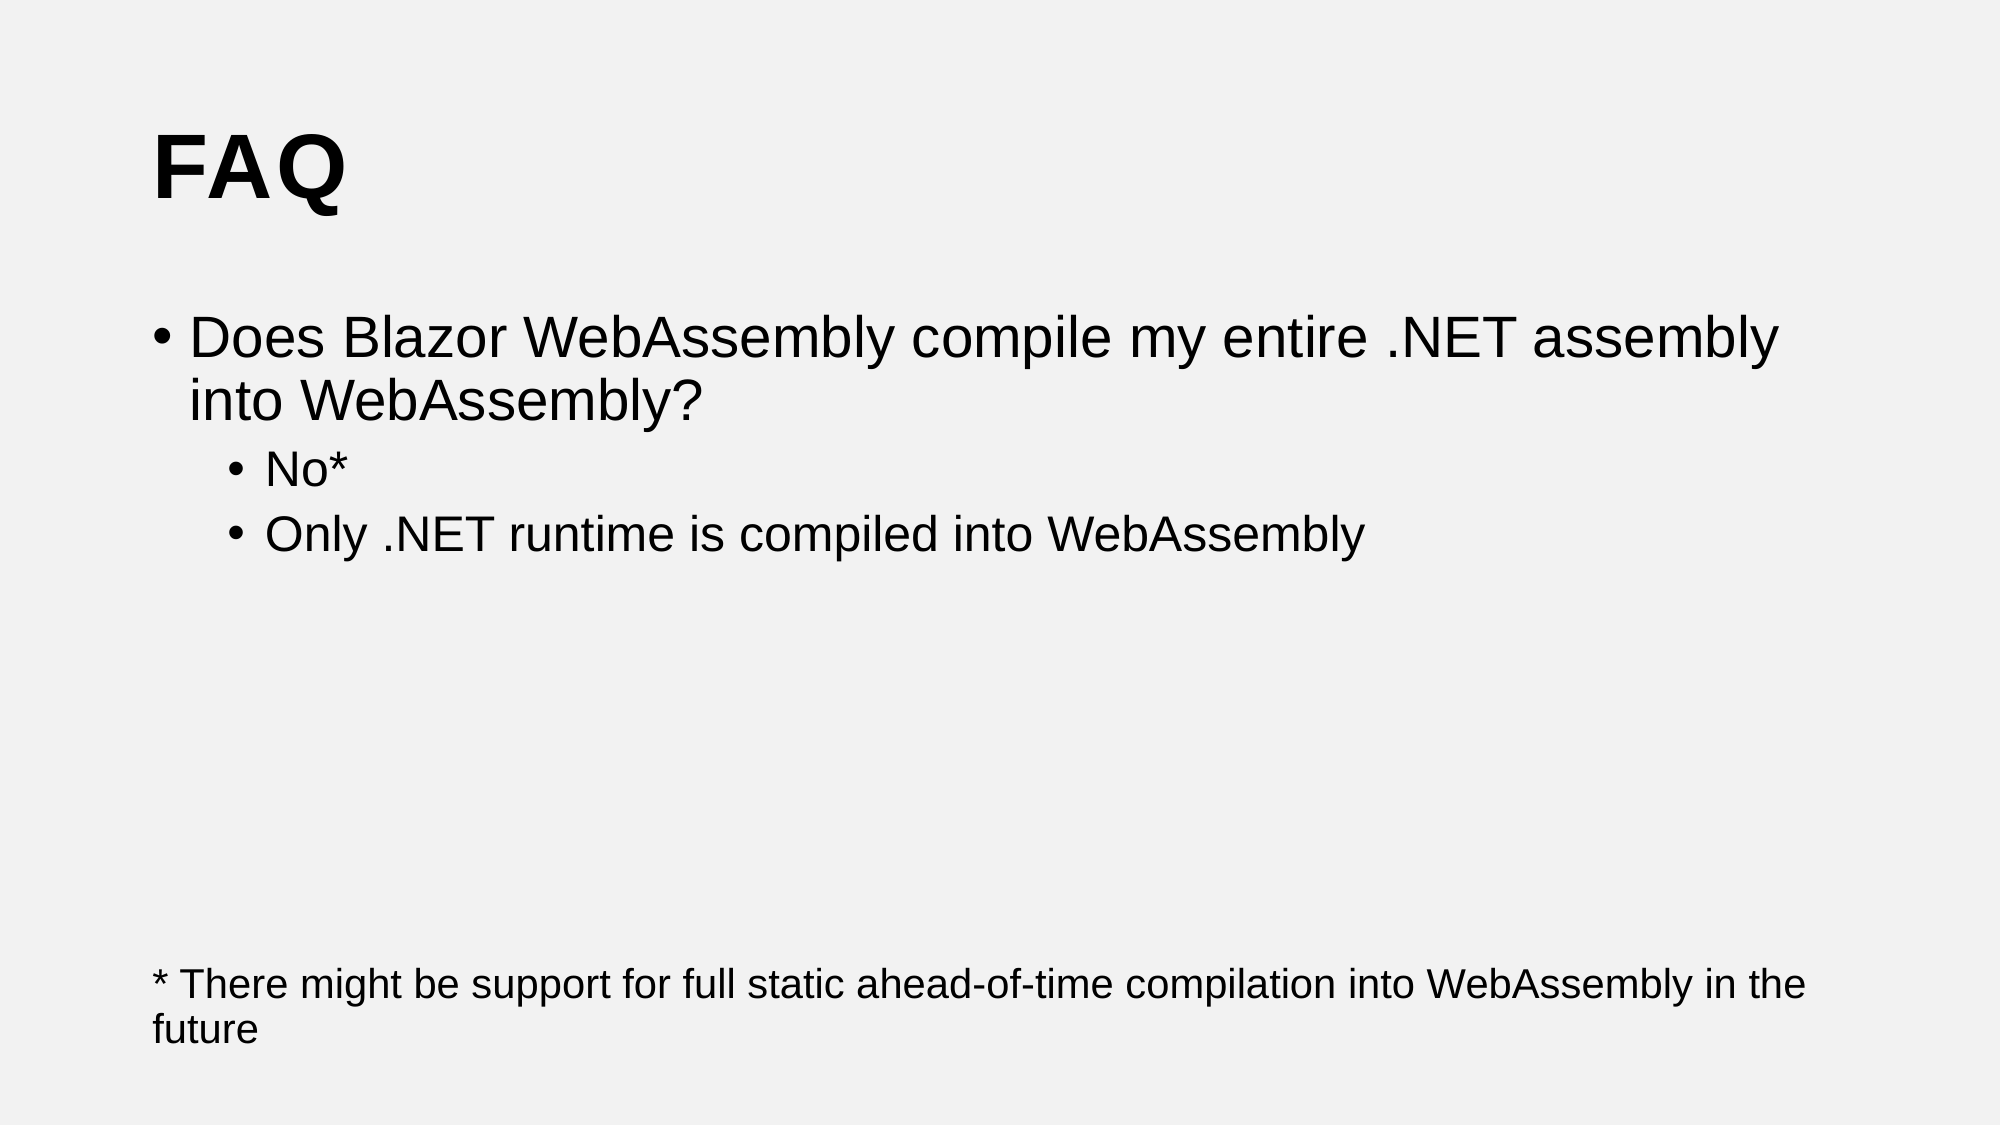

# FAQ
Does Blazor WebAssembly compile my entire .NET assembly into WebAssembly?
No*
Only .NET runtime is compiled into WebAssembly

* There might be support for full static ahead-of-time compilation into WebAssembly in the future